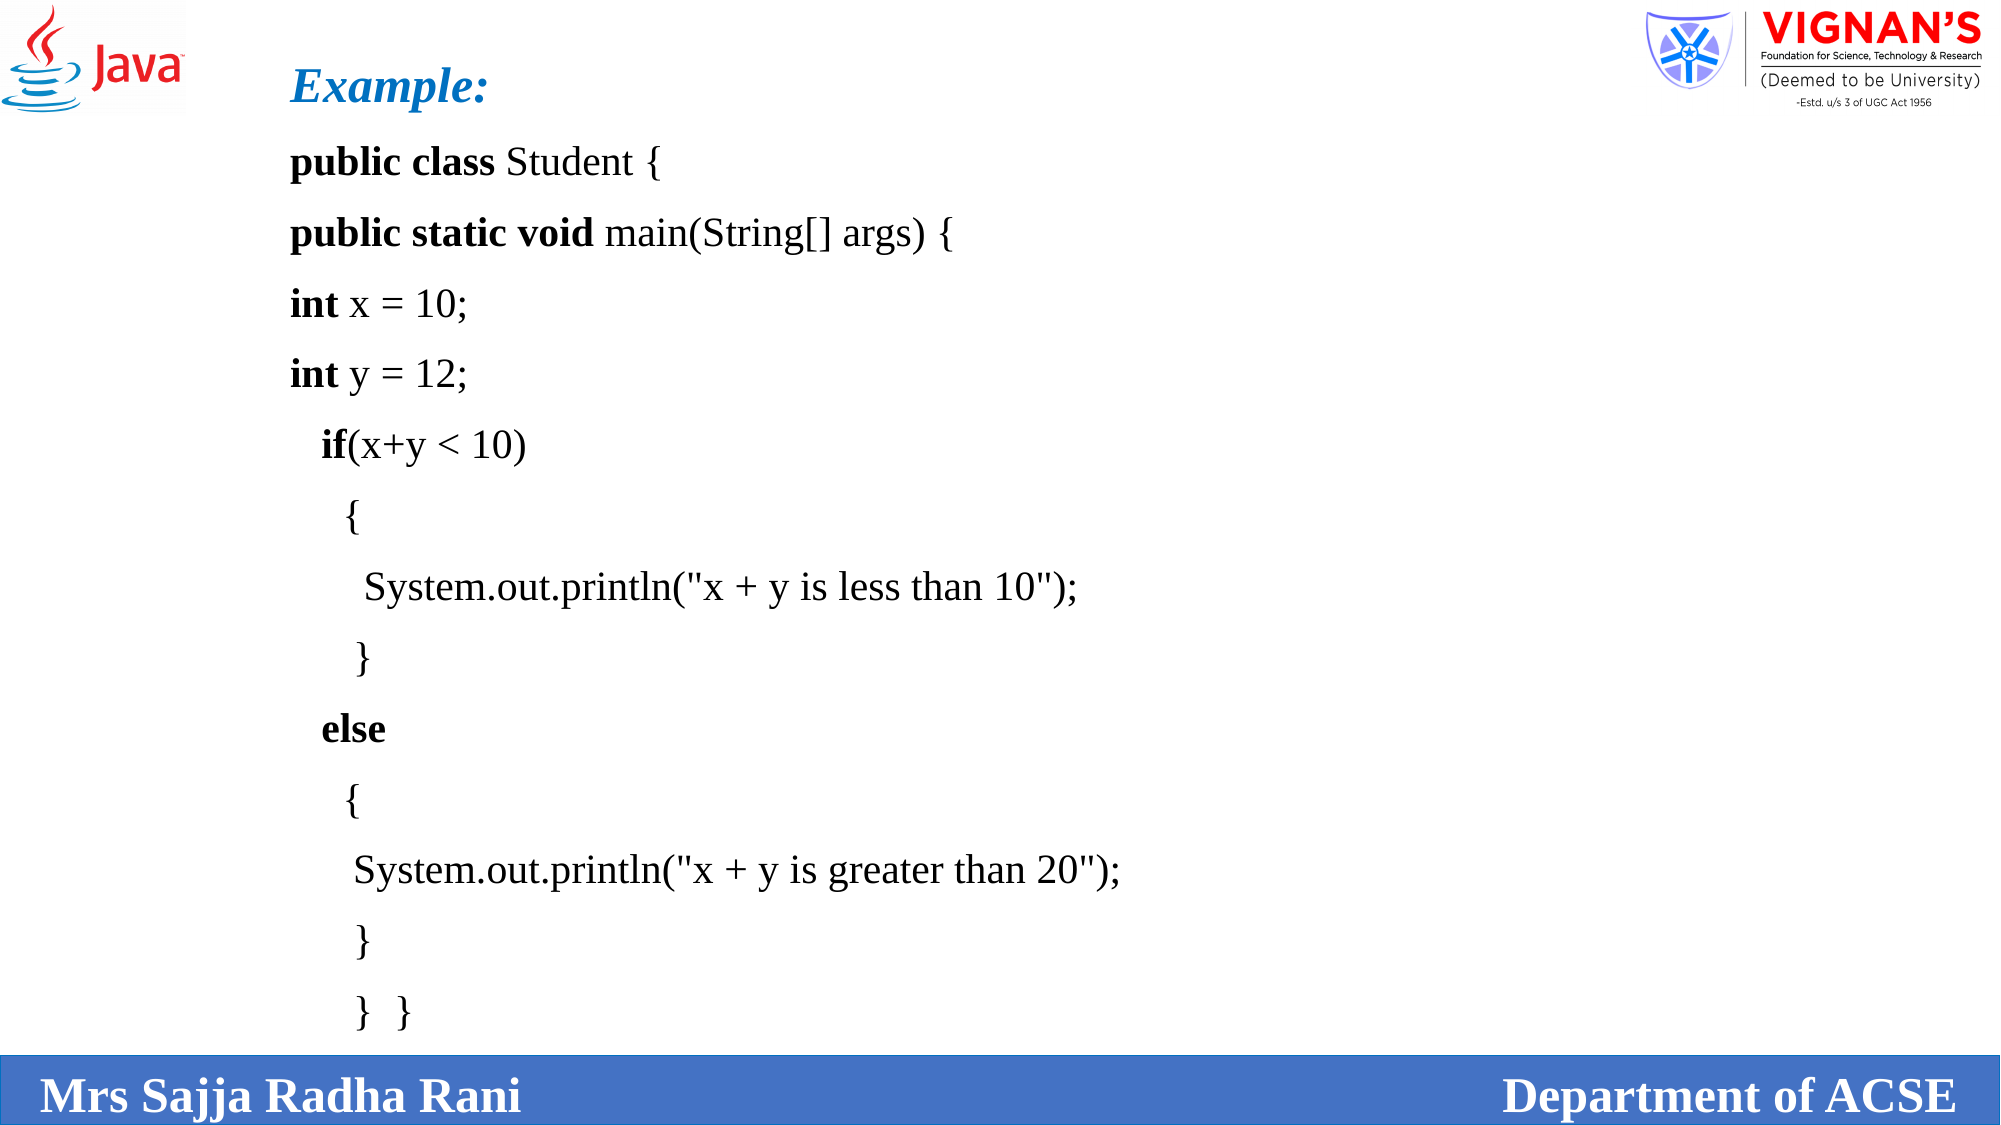

Example:
public class Student {
public static void main(String[] args) {
int x = 10;
int y = 12;
   if(x+y < 10)
     {
       System.out.println("x + y is less than 10");
      }
   else
     {
      System.out.println("x + y is greater than 20");
      }
      }  }